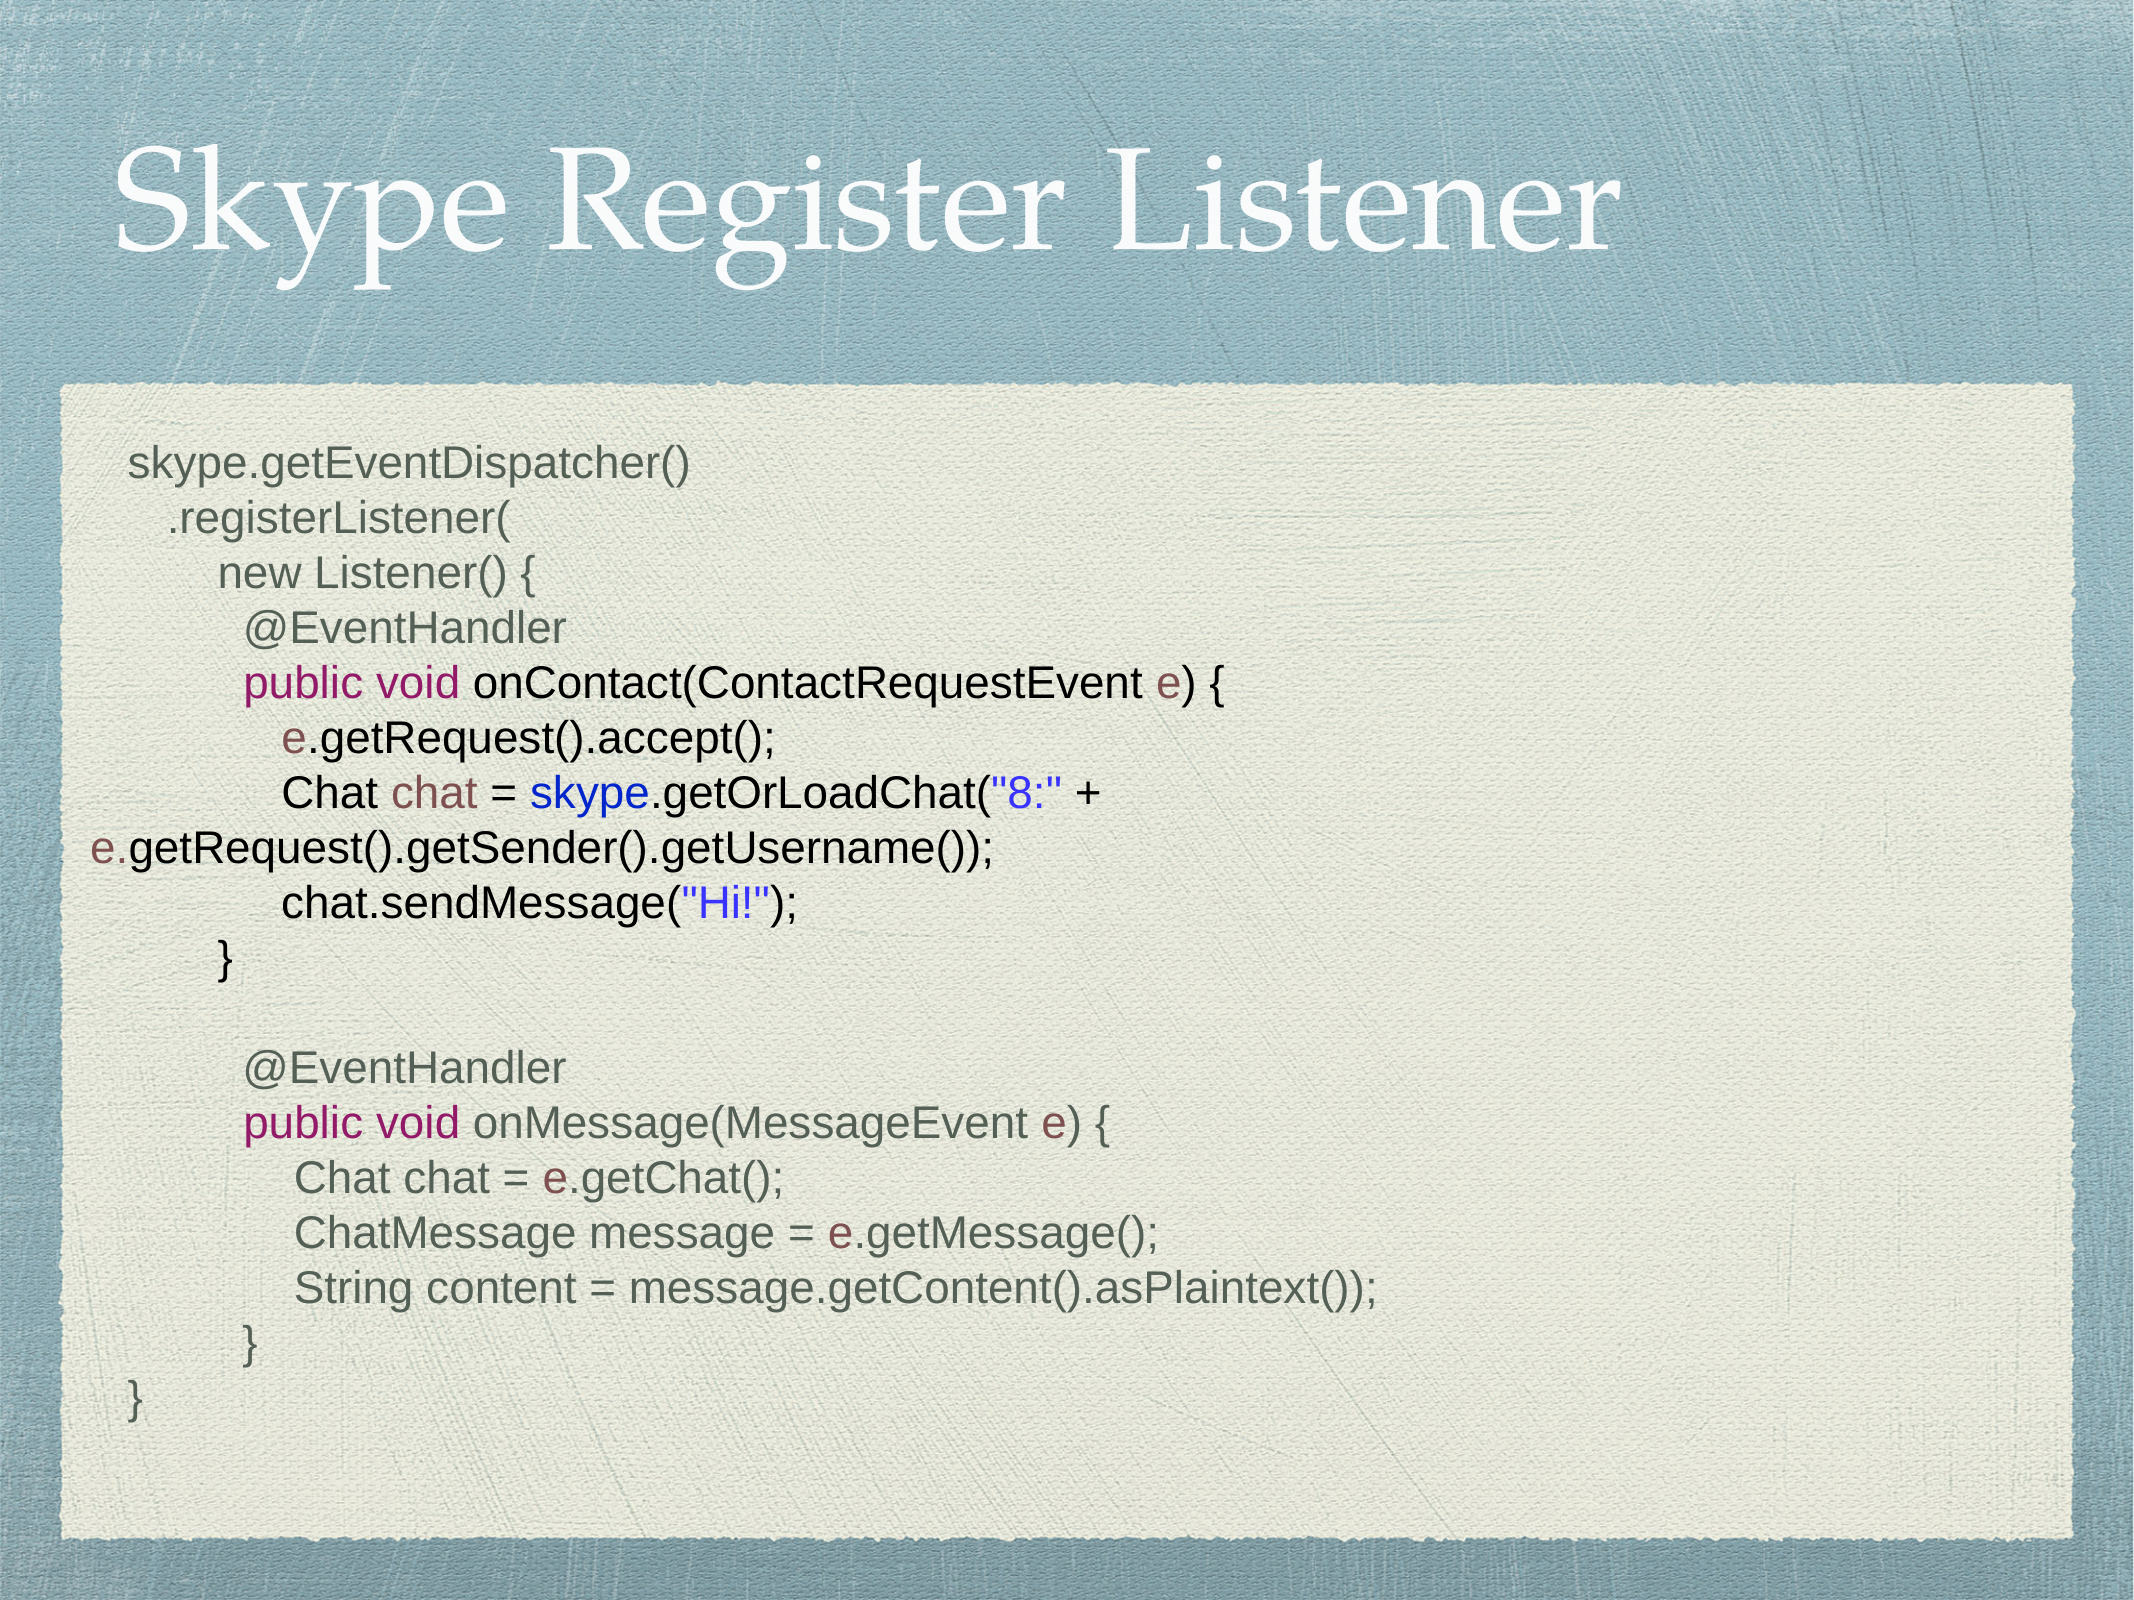

# Skype Register Listener
skype.getEventDispatcher()
      .registerListener(
          new Listener() {
            @EventHandler
            public void onContact(ContactRequestEvent e) {
               e.getRequest().accept();
               Chat chat = skype.getOrLoadChat("8:" + e.getRequest().getSender().getUsername());
               chat.sendMessage("Hi!");
          }

         @EventHandler
            public void onMessage(MessageEvent e) {
                Chat chat = e.getChat();
                ChatMessage message = e.getMessage();
                String content = message.getContent().asPlaintext());
         }
}